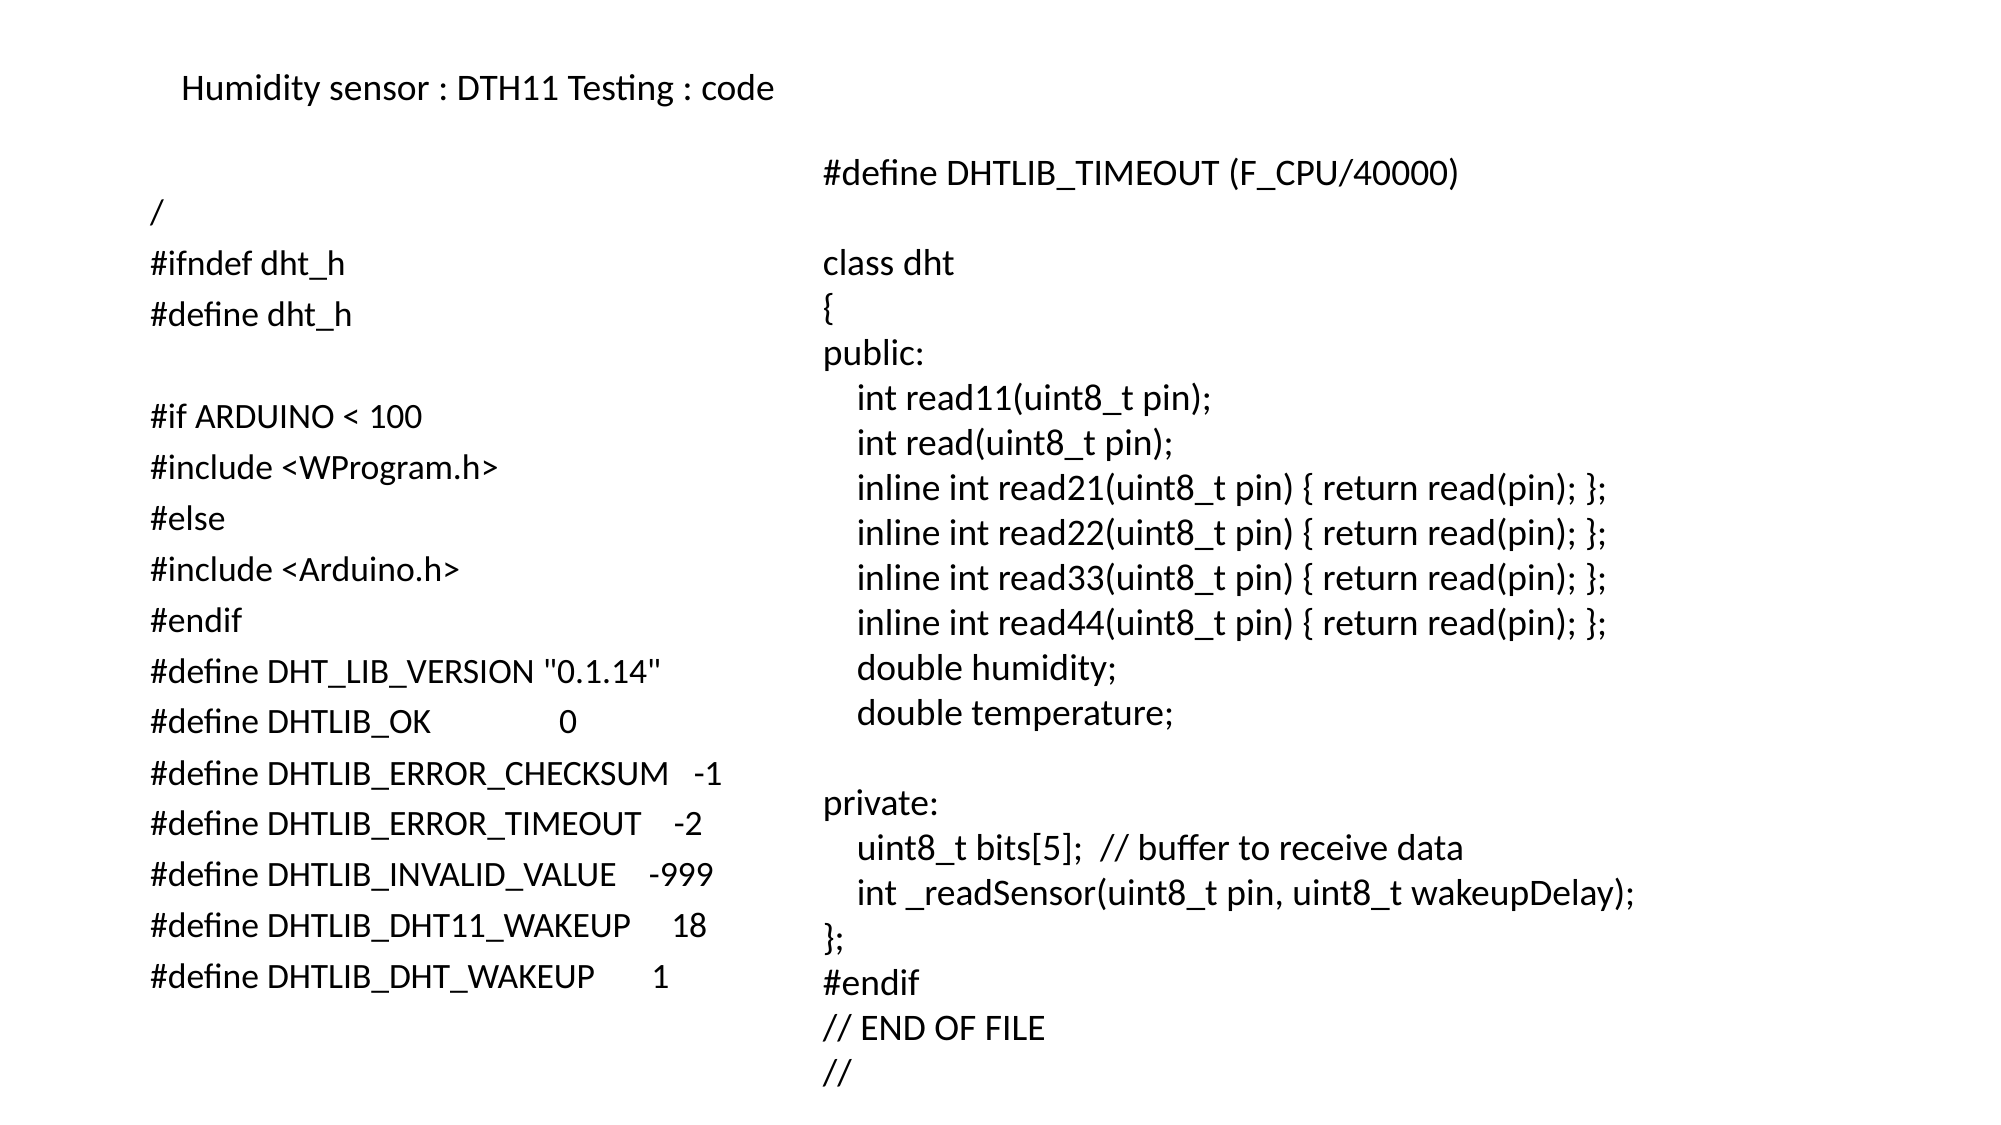

Humidity sensor : DTH11 Testing :​ code
​
​
​
#define DHTLIB_TIMEOUT (F_CPU/40000)​
​
class dht​
{​
public:​
    int read11(uint8_t pin);​
    int read(uint8_t pin);​
    inline int read21(uint8_t pin) { return read(pin); };​
    inline int read22(uint8_t pin) { return read(pin); };​
    inline int read33(uint8_t pin) { return read(pin); };​
    inline int read44(uint8_t pin) { return read(pin); };​
    double humidity;​
    double temperature;​
​
private:​
    uint8_t bits[5];  // buffer to receive data​
    int _readSensor(uint8_t pin, uint8_t wakeupDelay);​
};​
#endif​
// END OF FILE​
//
/
#ifndef dht_h
#define dht_h

#if ARDUINO < 100
#include <WProgram.h>
#else
#include <Arduino.h>
#endif
#define DHT_LIB_VERSION "0.1.14"
#define DHTLIB_OK                0
#define DHTLIB_ERROR_CHECKSUM   -1
#define DHTLIB_ERROR_TIMEOUT    -2
#define DHTLIB_INVALID_VALUE    -999
#define DHTLIB_DHT11_WAKEUP     18
#define DHTLIB_DHT_WAKEUP       1